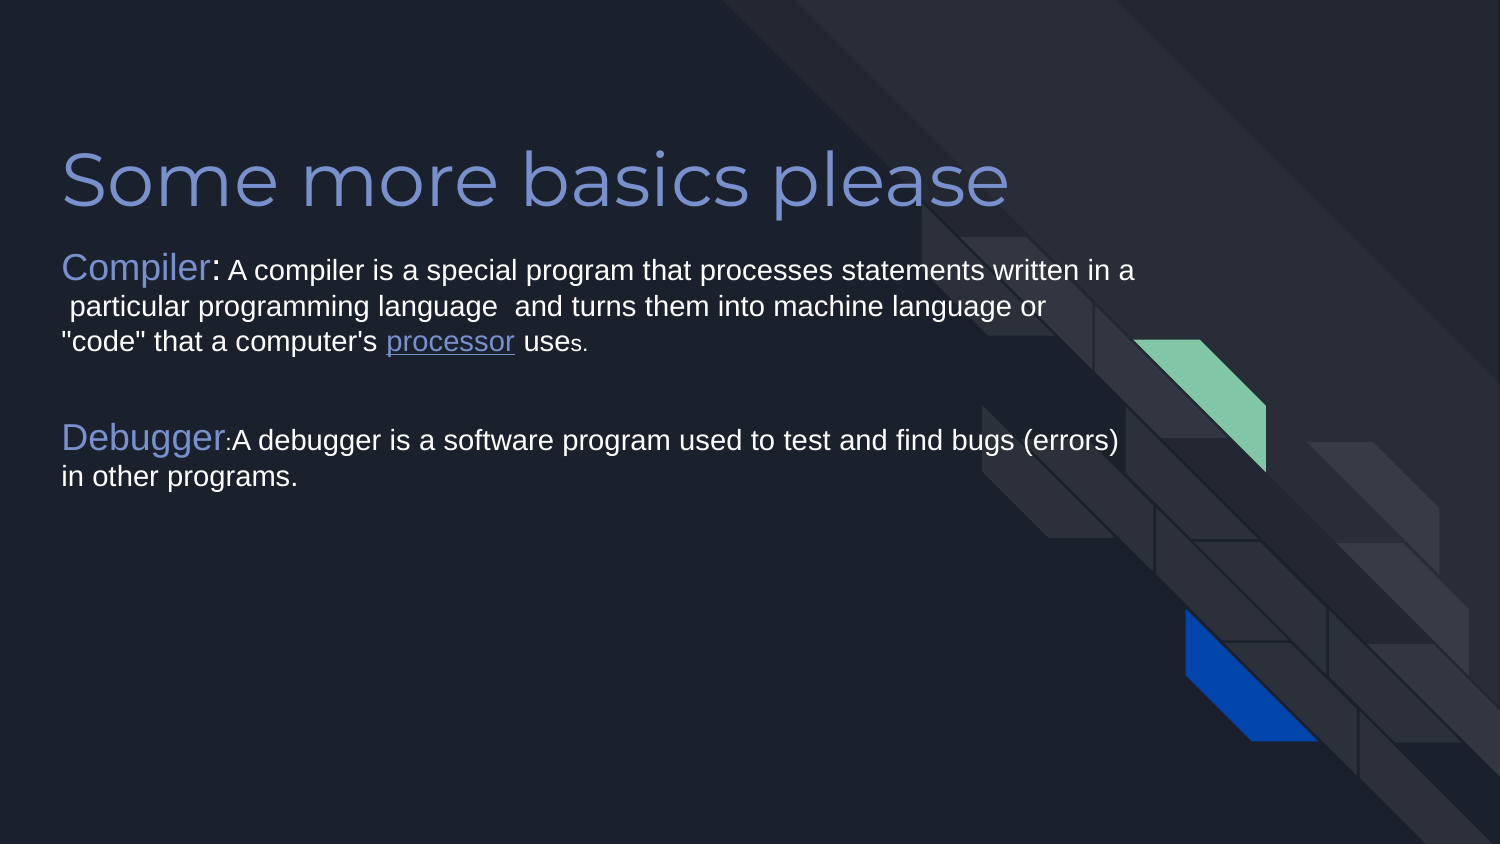

# Some more basics please
Compiler: A compiler is a special program that processes statements written in a
 particular programming language  and turns them into machine language or
"code" that a computer's processor uses.

Debugger:A debugger is a software program used to test and find bugs (errors)
in other programs.